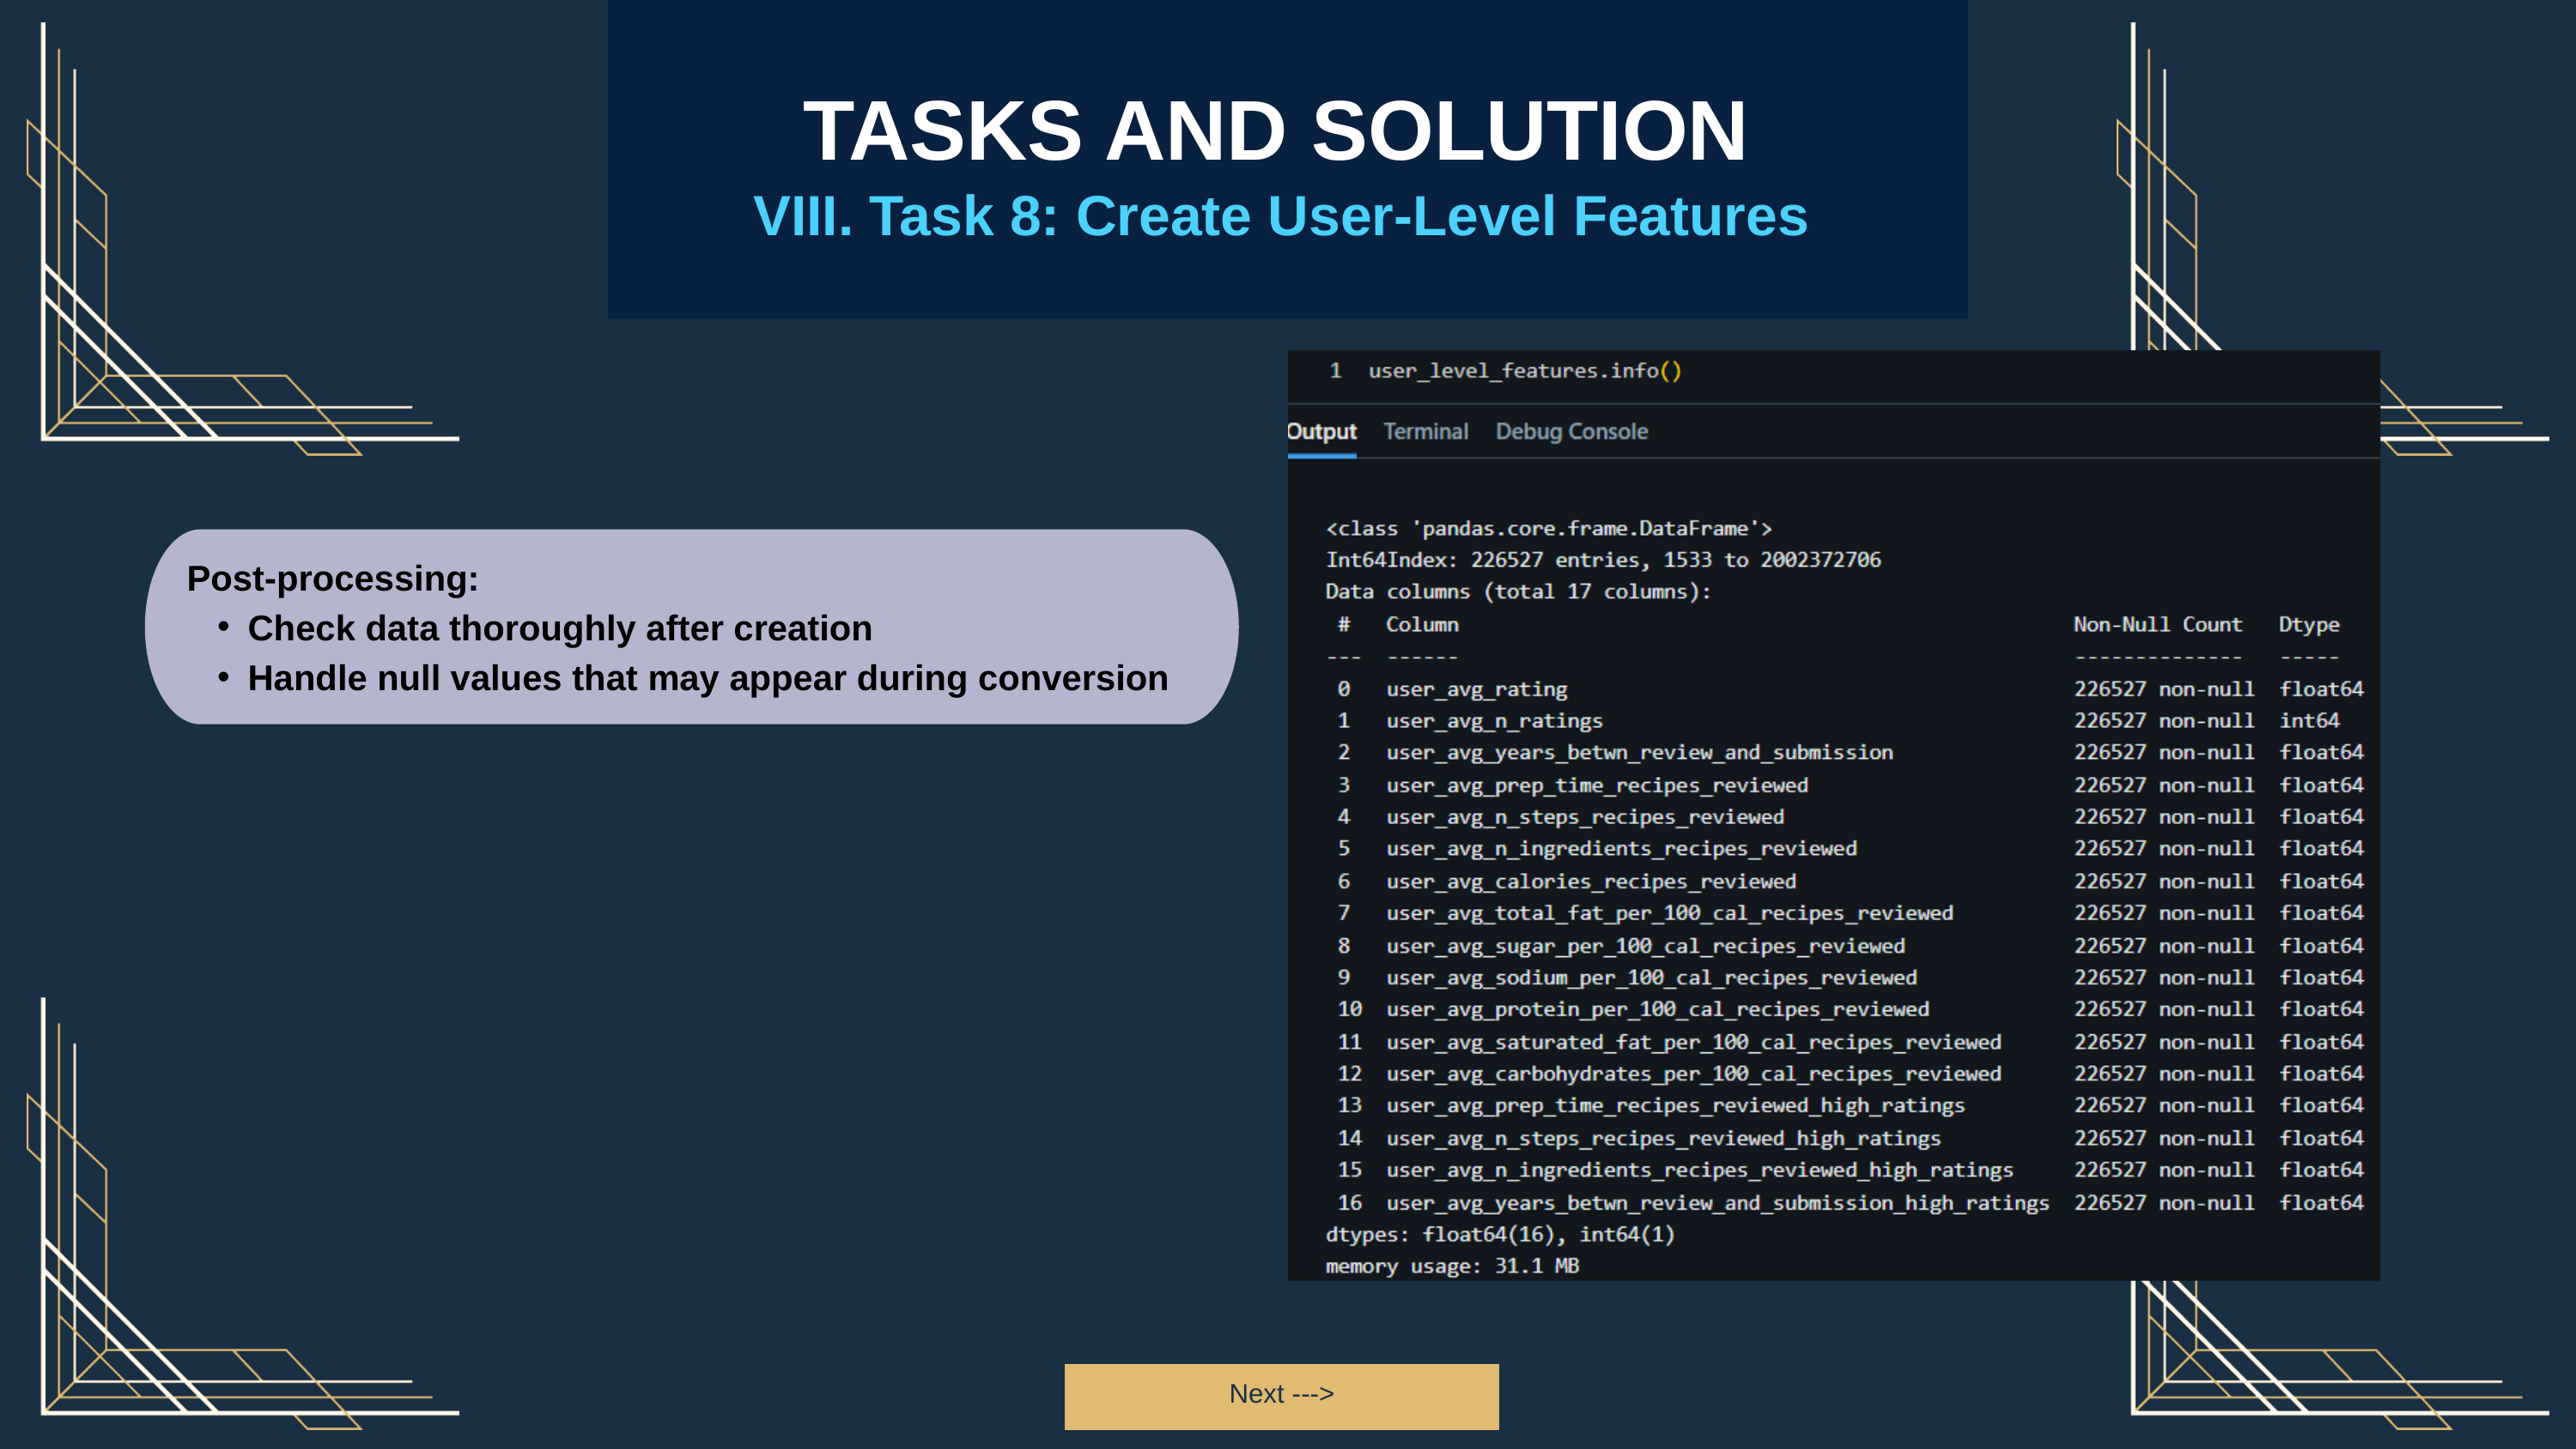

TASKS AND SOLUTION
VIII. Task 8: Create User-Level Features

Post-processing:
Check data thoroughly after creation
Handle null values ​​that may appear during conversion

Next --->